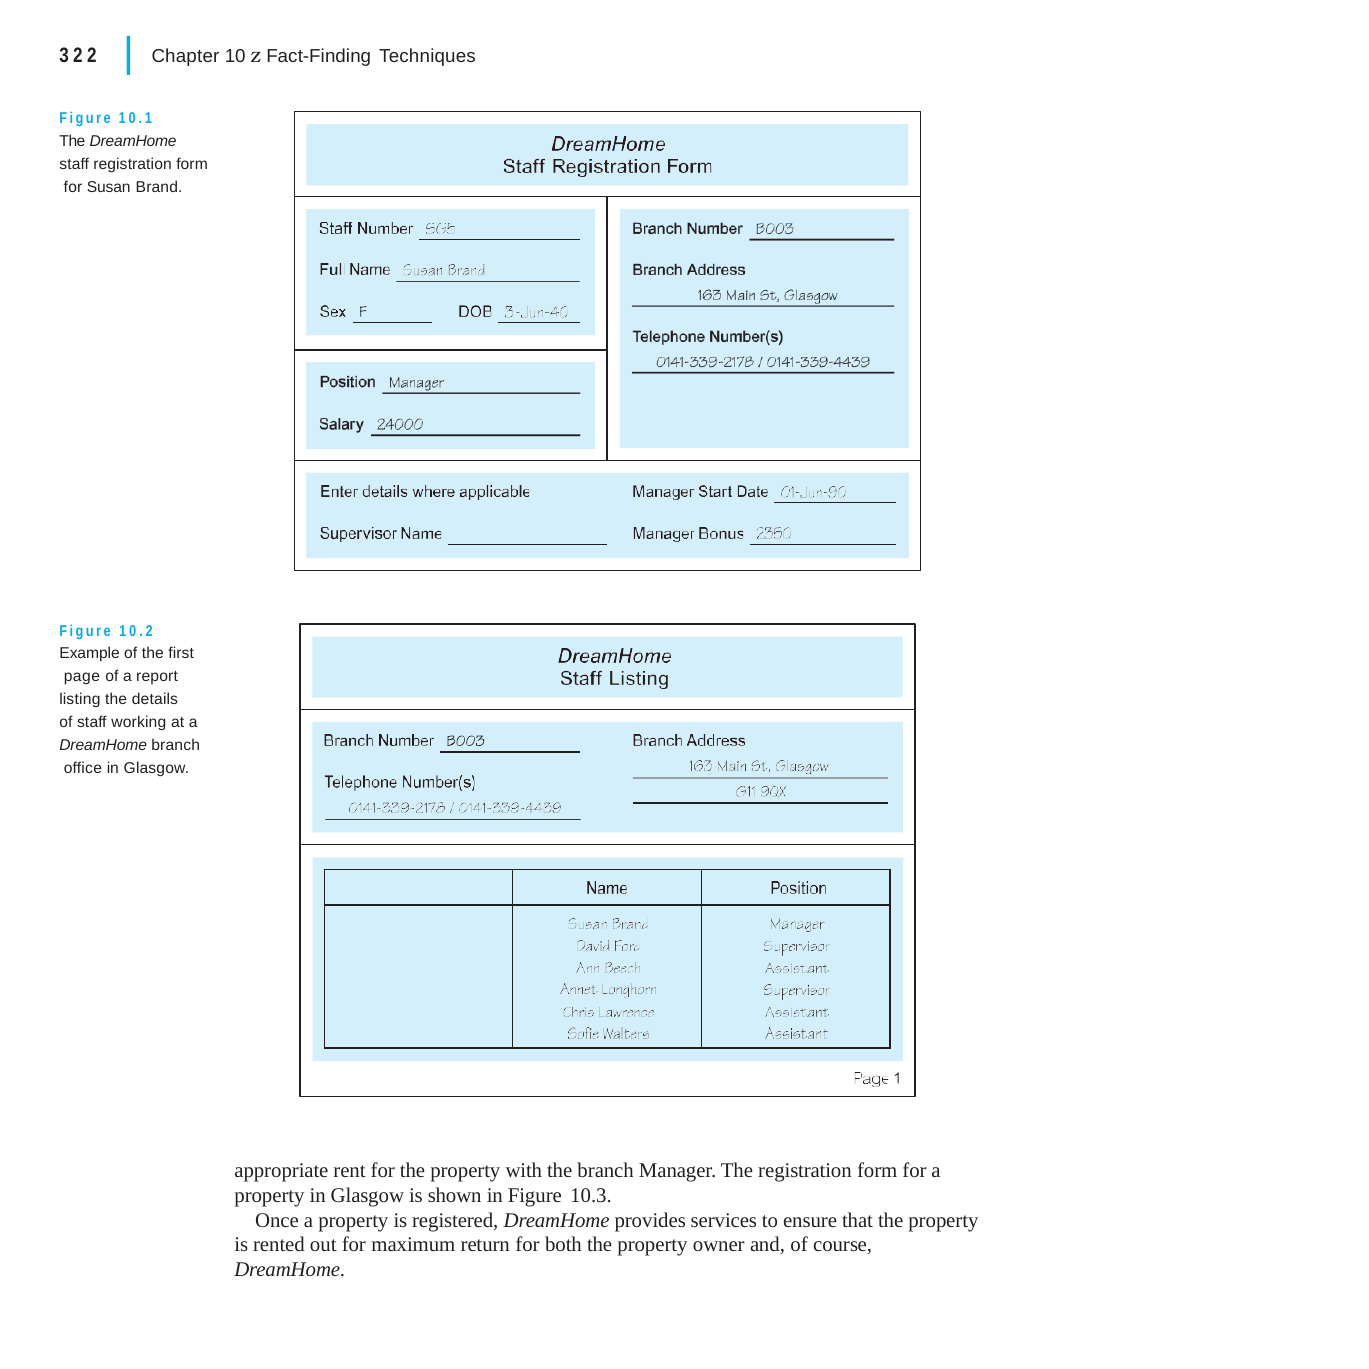

|
322	Chapter 10 z Fact-Finding Techniques
Figure 10.1
The DreamHome  staff registration form  for Susan Brand.

Figure 10.2  Example of the first  page of a report  listing the details
of staff working at a  DreamHome branch  office in Glasgow.

|  |  |  |
| --- | --- | --- |
|  |  |  |

appropriate rent for the property with the branch Manager. The registration form for a  property in Glasgow is shown in Figure 10.3.
Once a property is registered, DreamHome provides services to ensure that the property  is rented out for maximum return for both the property owner and, of course, DreamHome.